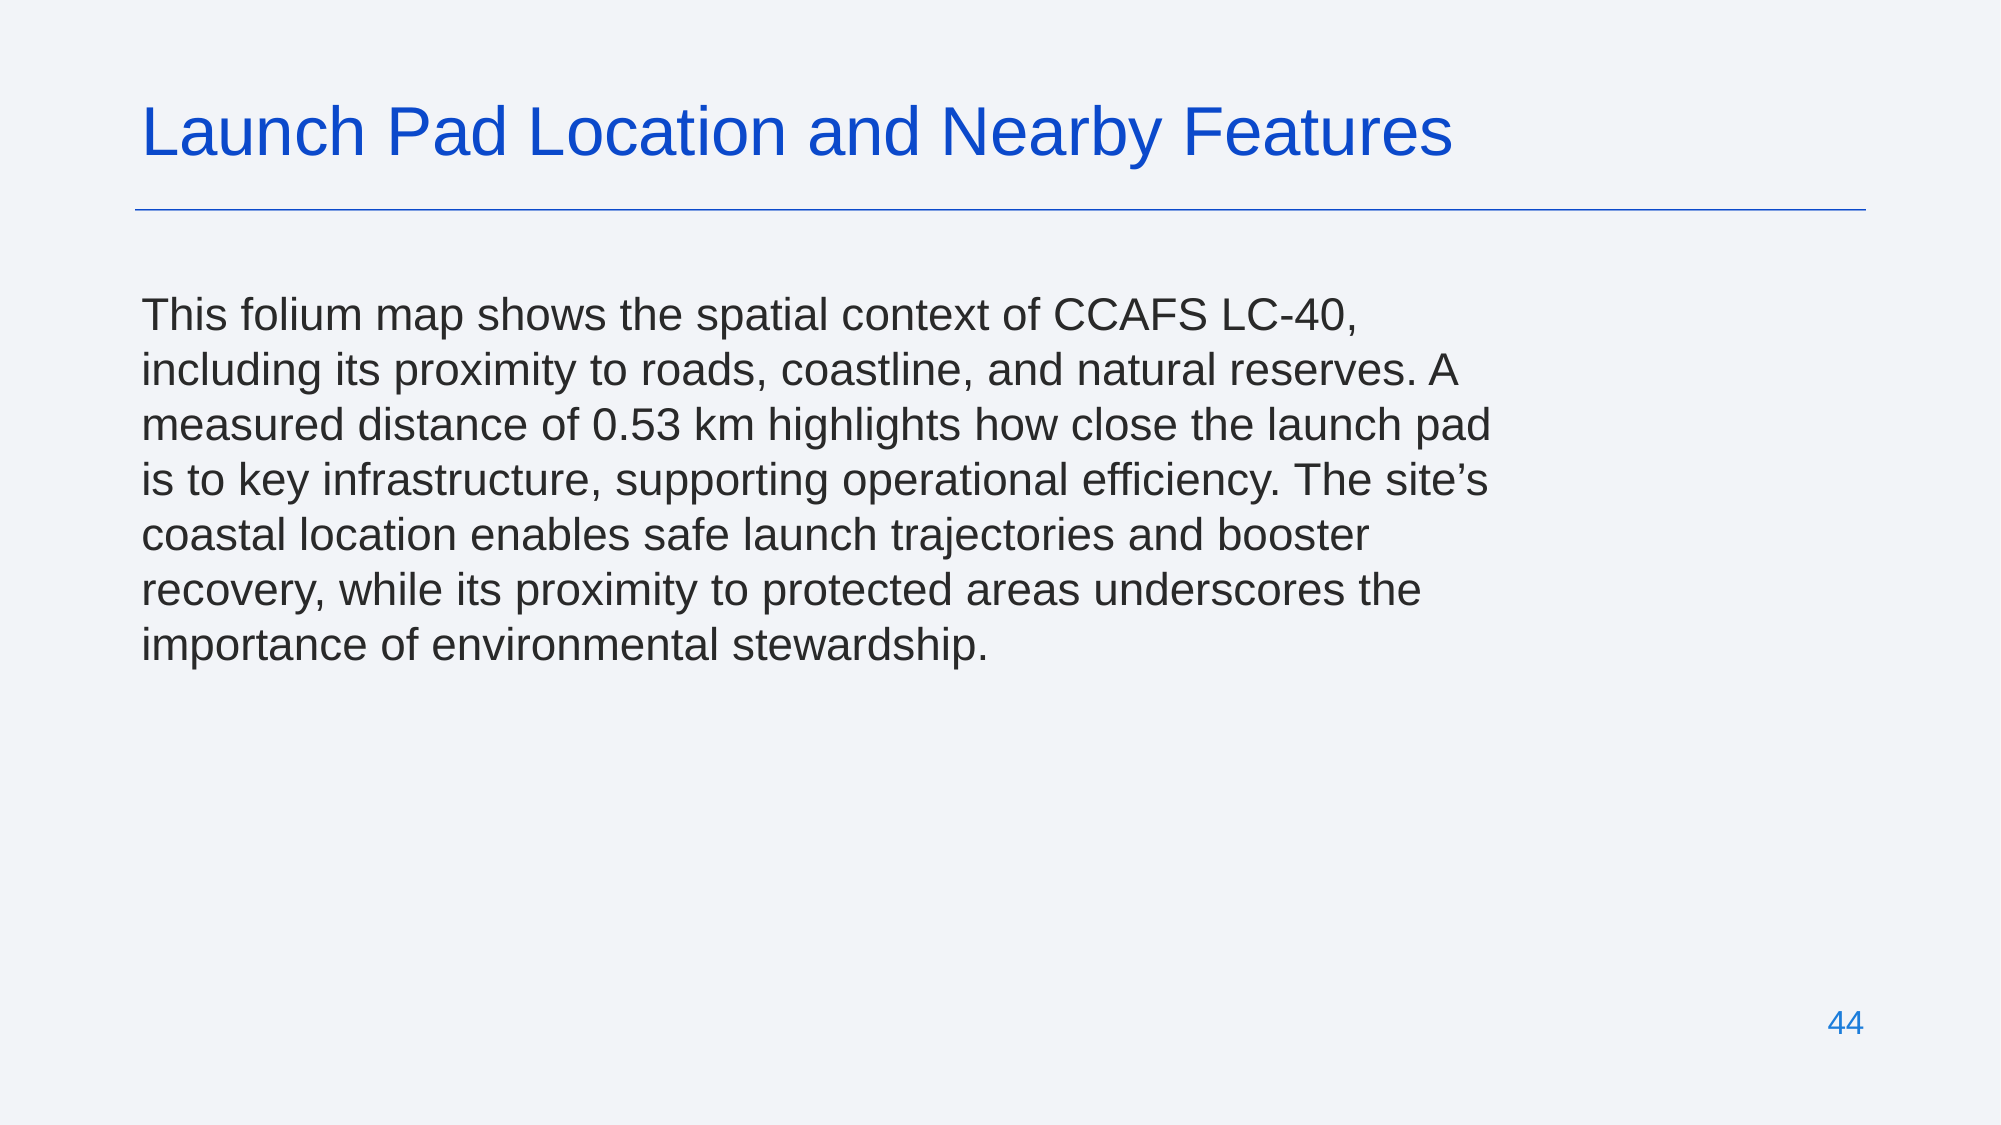

Launch Pad Location and Nearby Features
This folium map shows the spatial context of CCAFS LC‑40, including its proximity to roads, coastline, and natural reserves. A measured distance of 0.53 km highlights how close the launch pad is to key infrastructure, supporting operational efficiency. The site’s coastal location enables safe launch trajectories and booster recovery, while its proximity to protected areas underscores the importance of environmental stewardship.
44